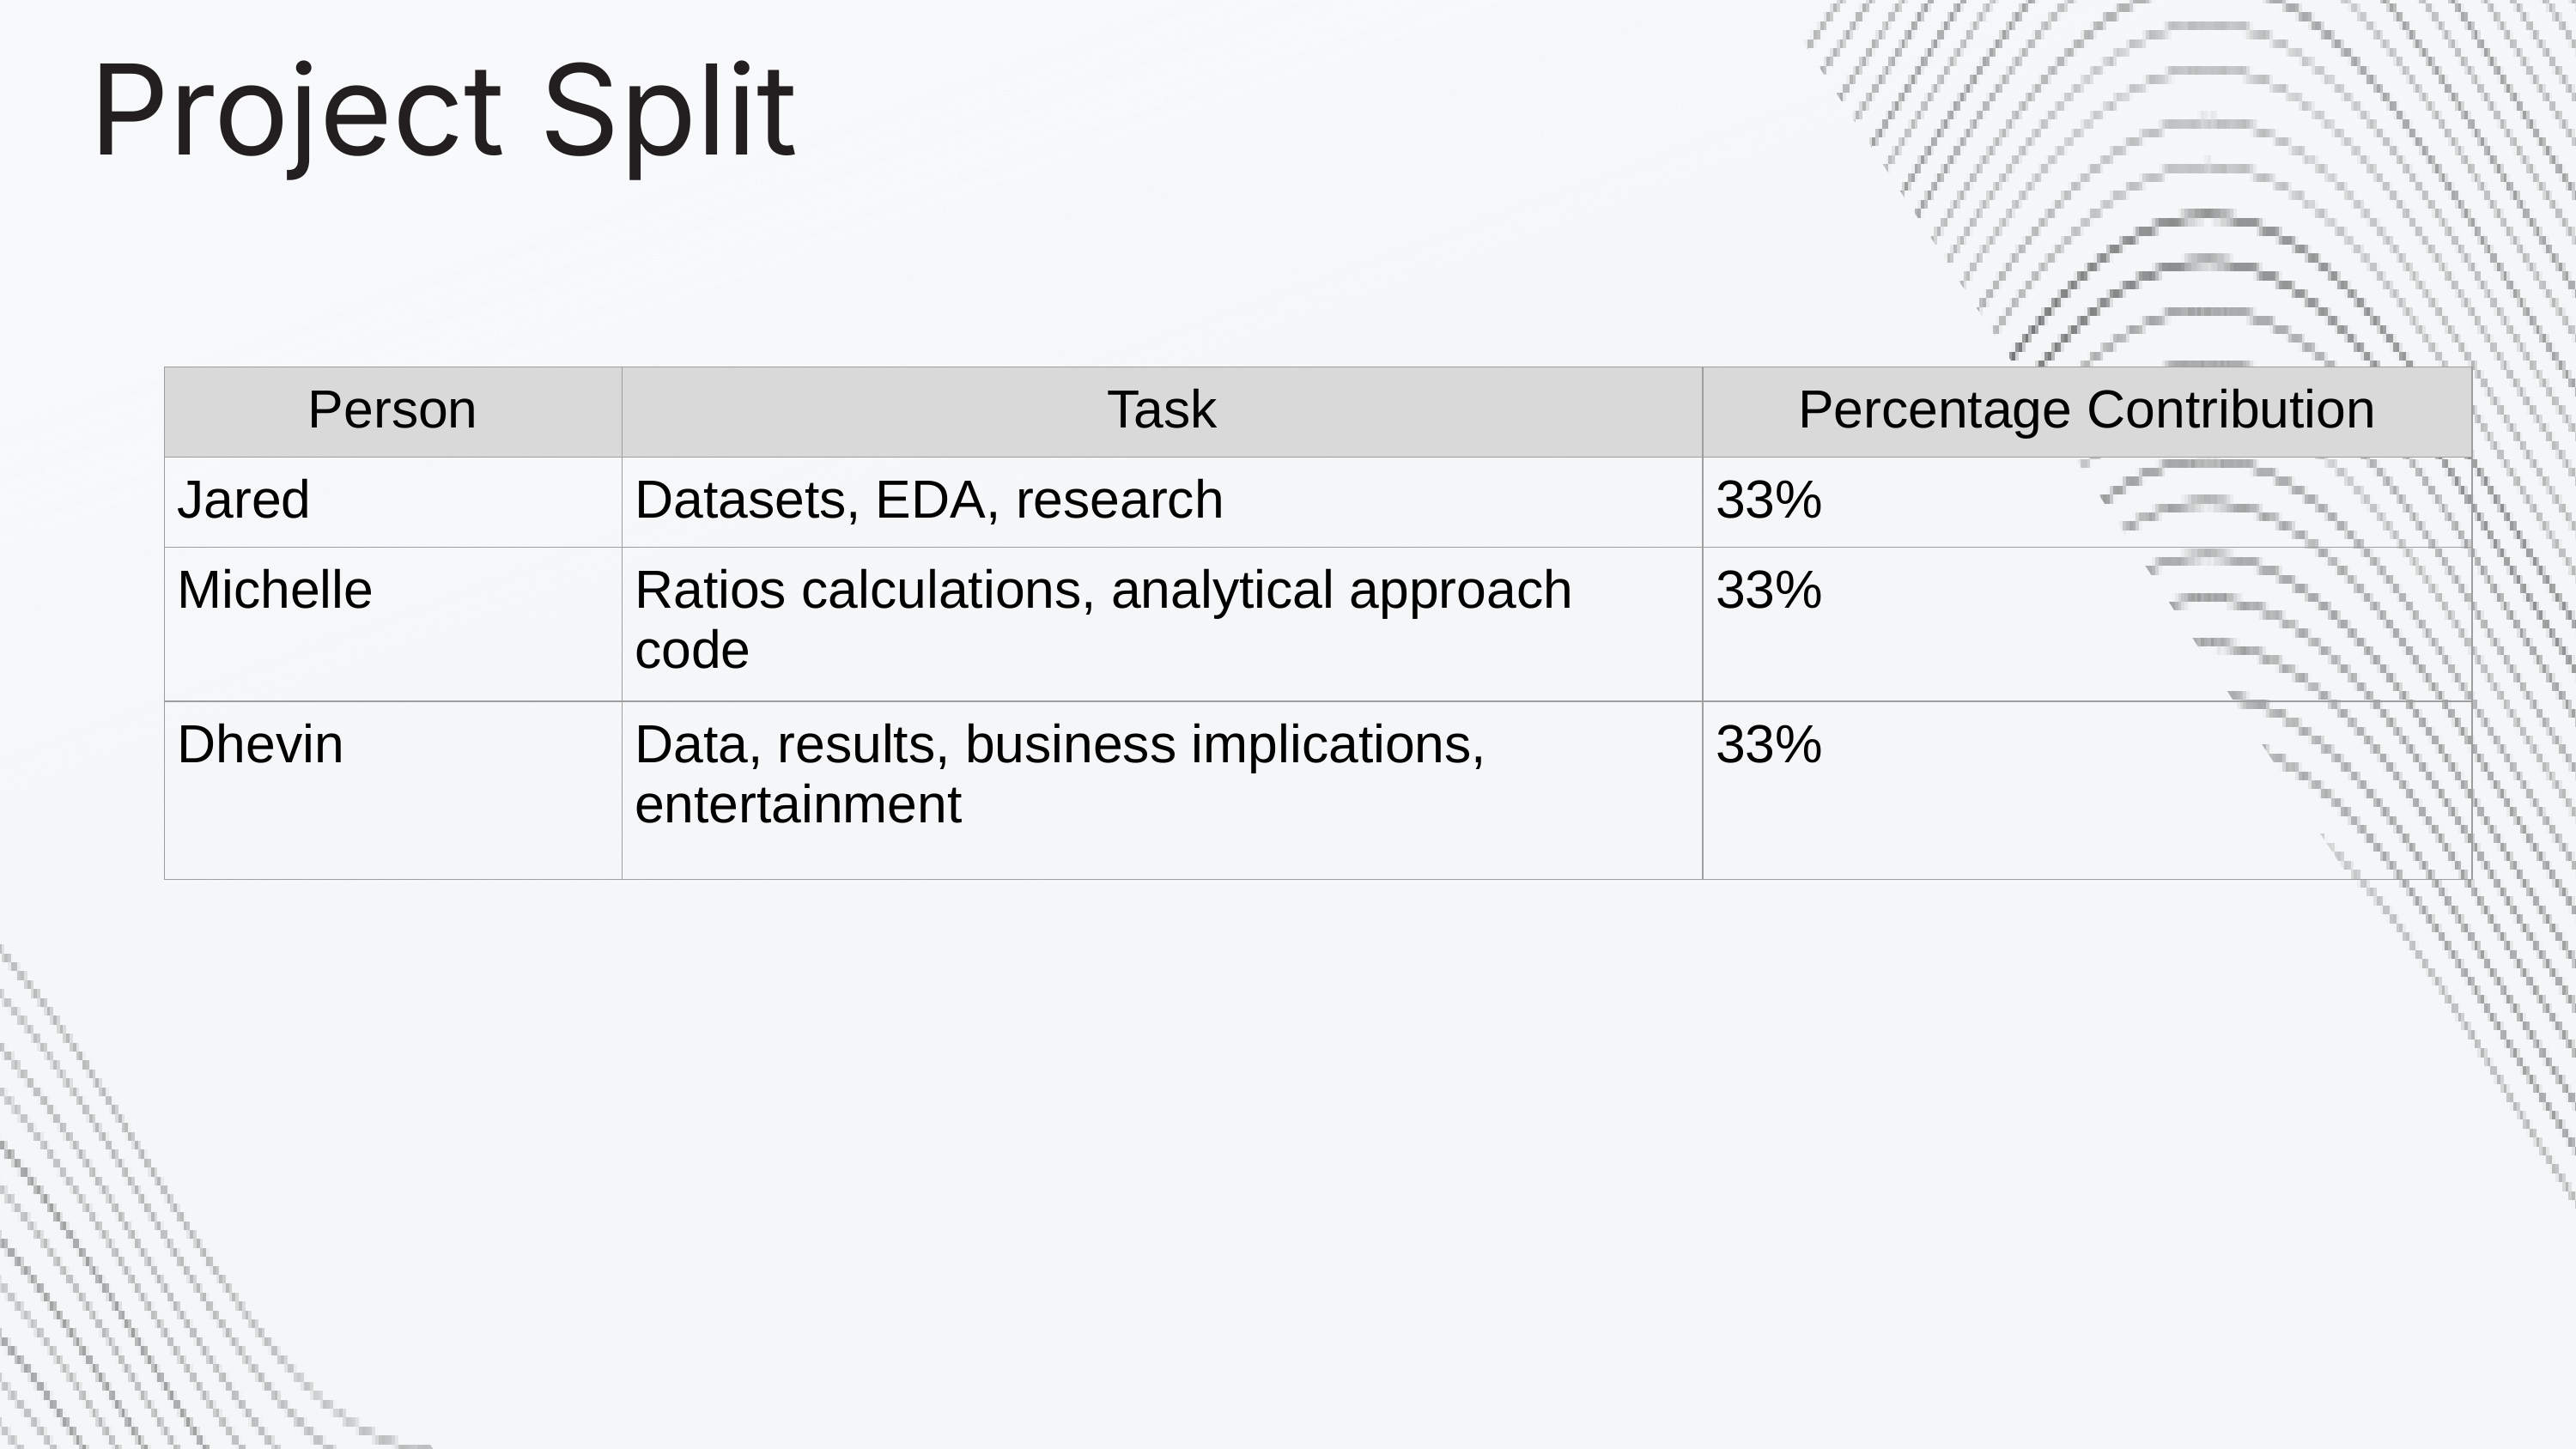

Project Split

| Person | Task | Percentage Contribution |
| --- | --- | --- |
| Jared | Datasets, EDA, research | 33% |
| Michelle | Ratios calculations, analytical approach code | 33% |
| Dhevin | Data, results, business implications, entertainment | 33% |